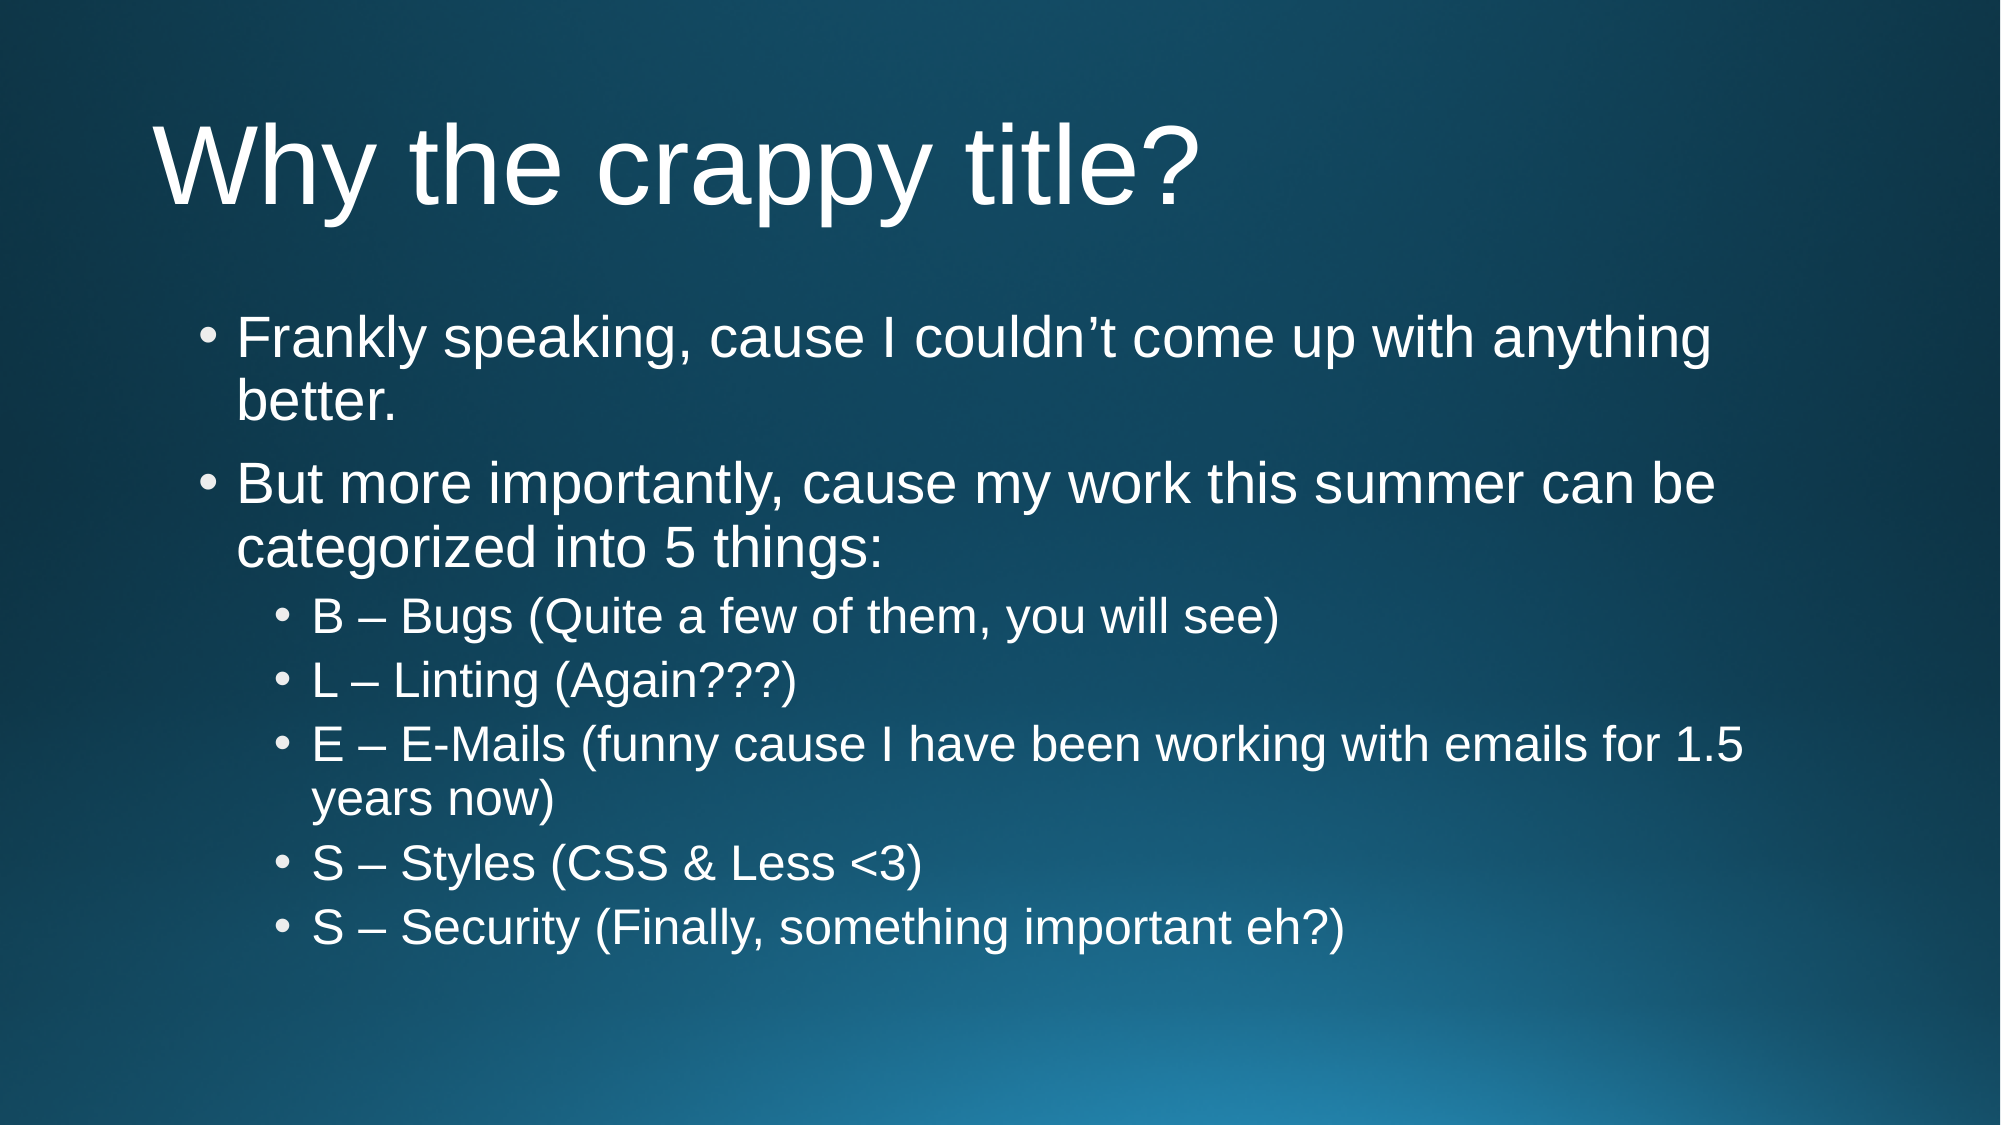

# Why the crappy title?
Frankly speaking, cause I couldn’t come up with anything better.
But more importantly, cause my work this summer can be categorized into 5 things:
B – Bugs (Quite a few of them, you will see)
L – Linting (Again???)
E – E-Mails (funny cause I have been working with emails for 1.5 years now)
S – Styles (CSS & Less <3)
S – Security (Finally, something important eh?)